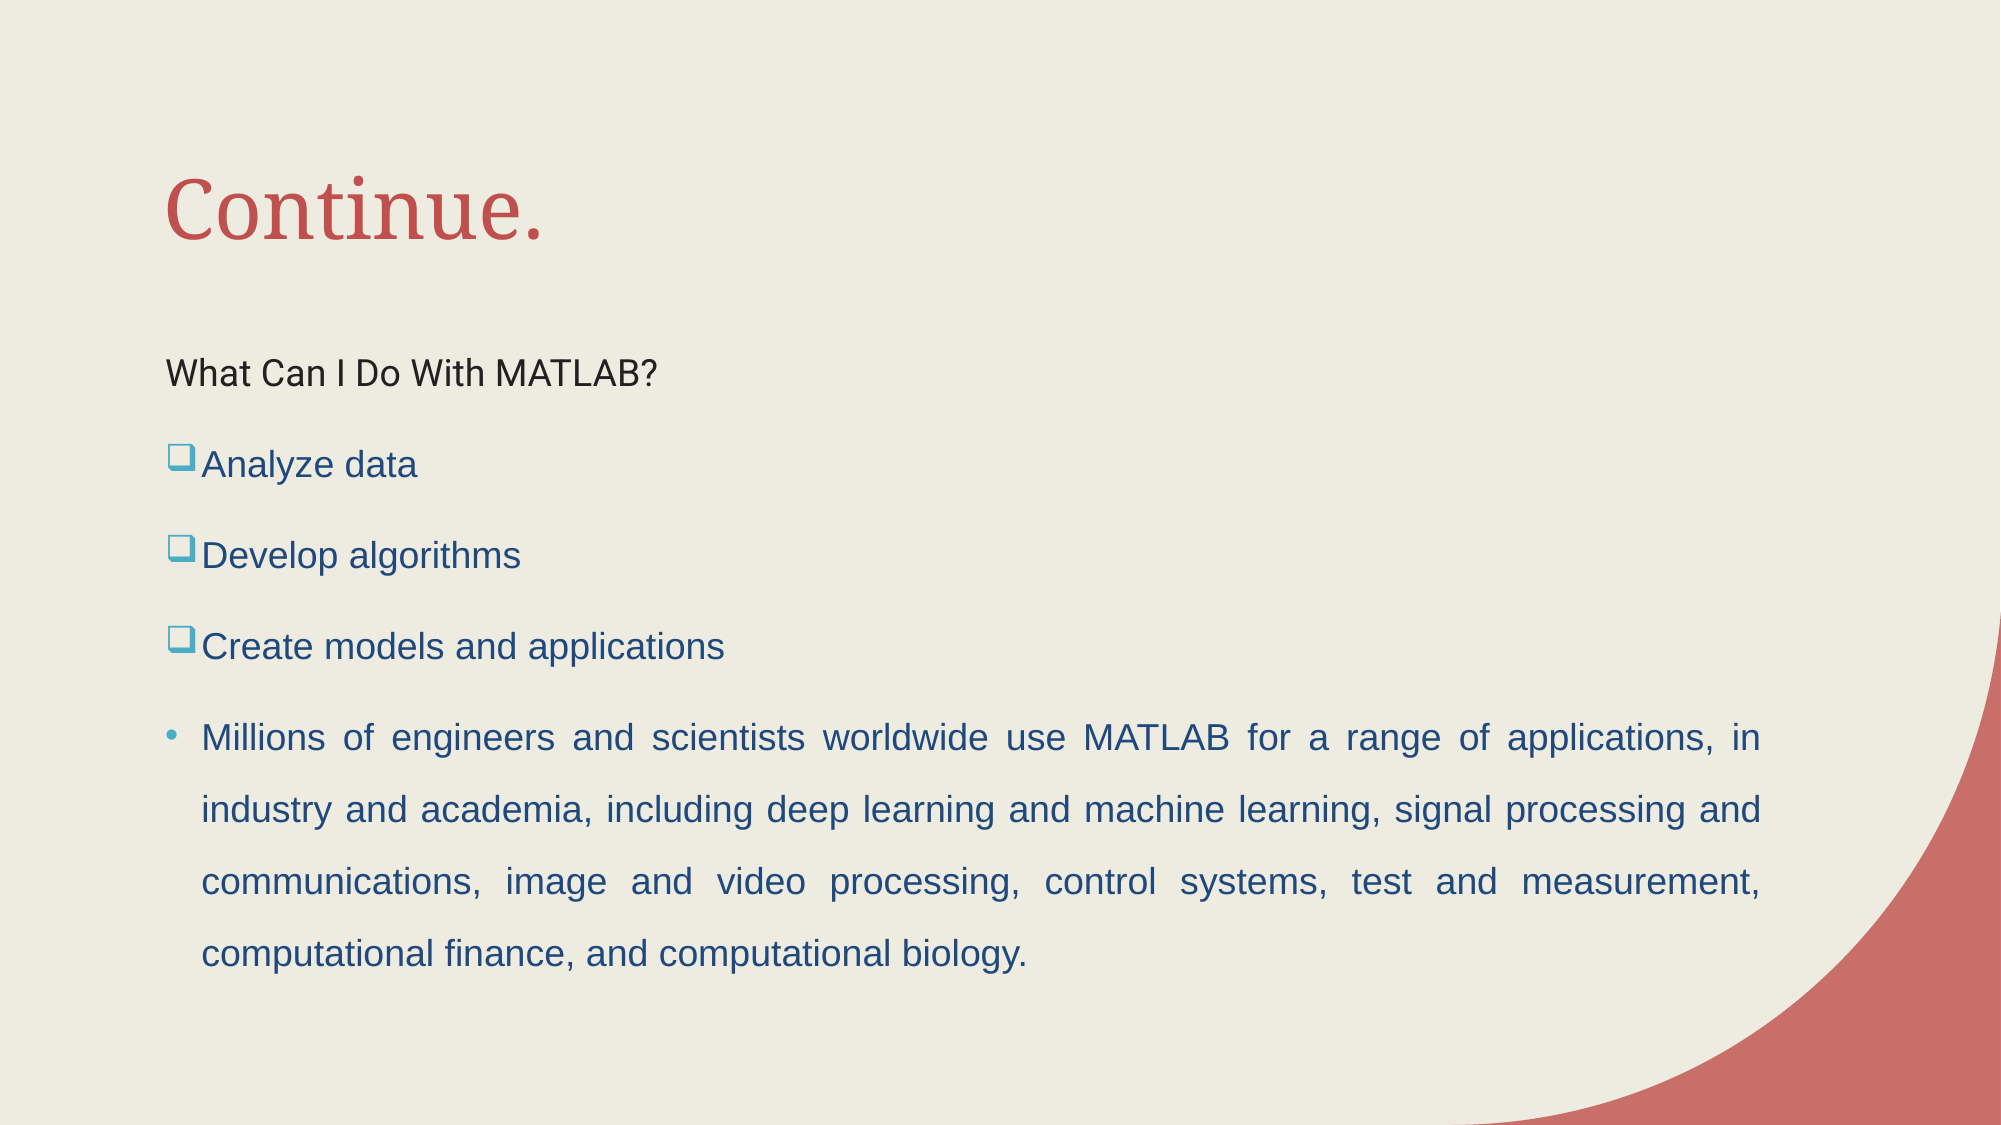

# Continue.
What Can I Do With MATLAB?
Analyze data
Develop algorithms
Create models and applications
Millions of engineers and scientists worldwide use MATLAB for a range of applications, in industry and academia, including deep learning and machine learning, signal processing and communications, image and video processing, control systems, test and measurement, computational finance, and computational biology.